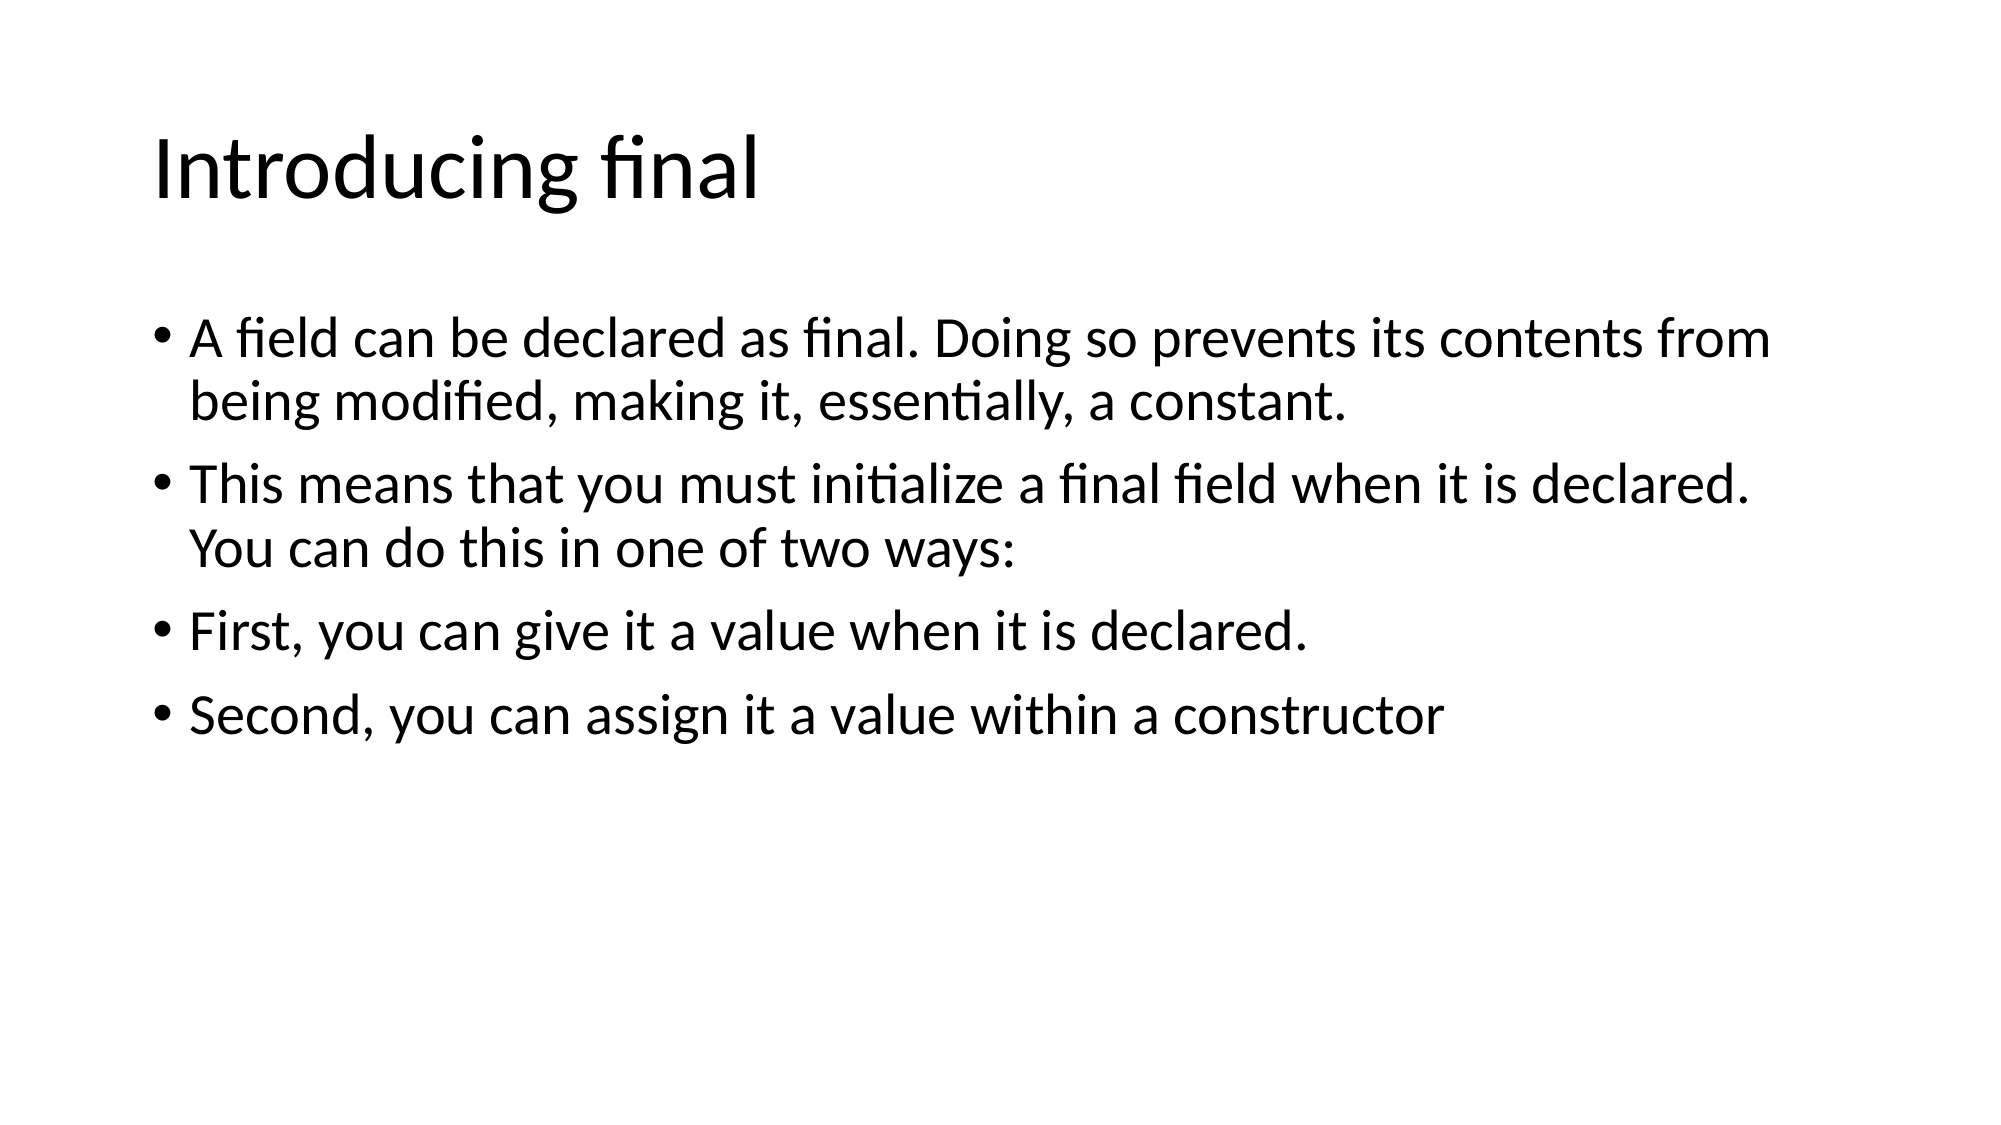

# Introducing final
A field can be declared as final. Doing so prevents its contents from being modified, making it, essentially, a constant.
This means that you must initialize a final field when it is declared. You can do this in one of two ways:
First, you can give it a value when it is declared.
Second, you can assign it a value within a constructor